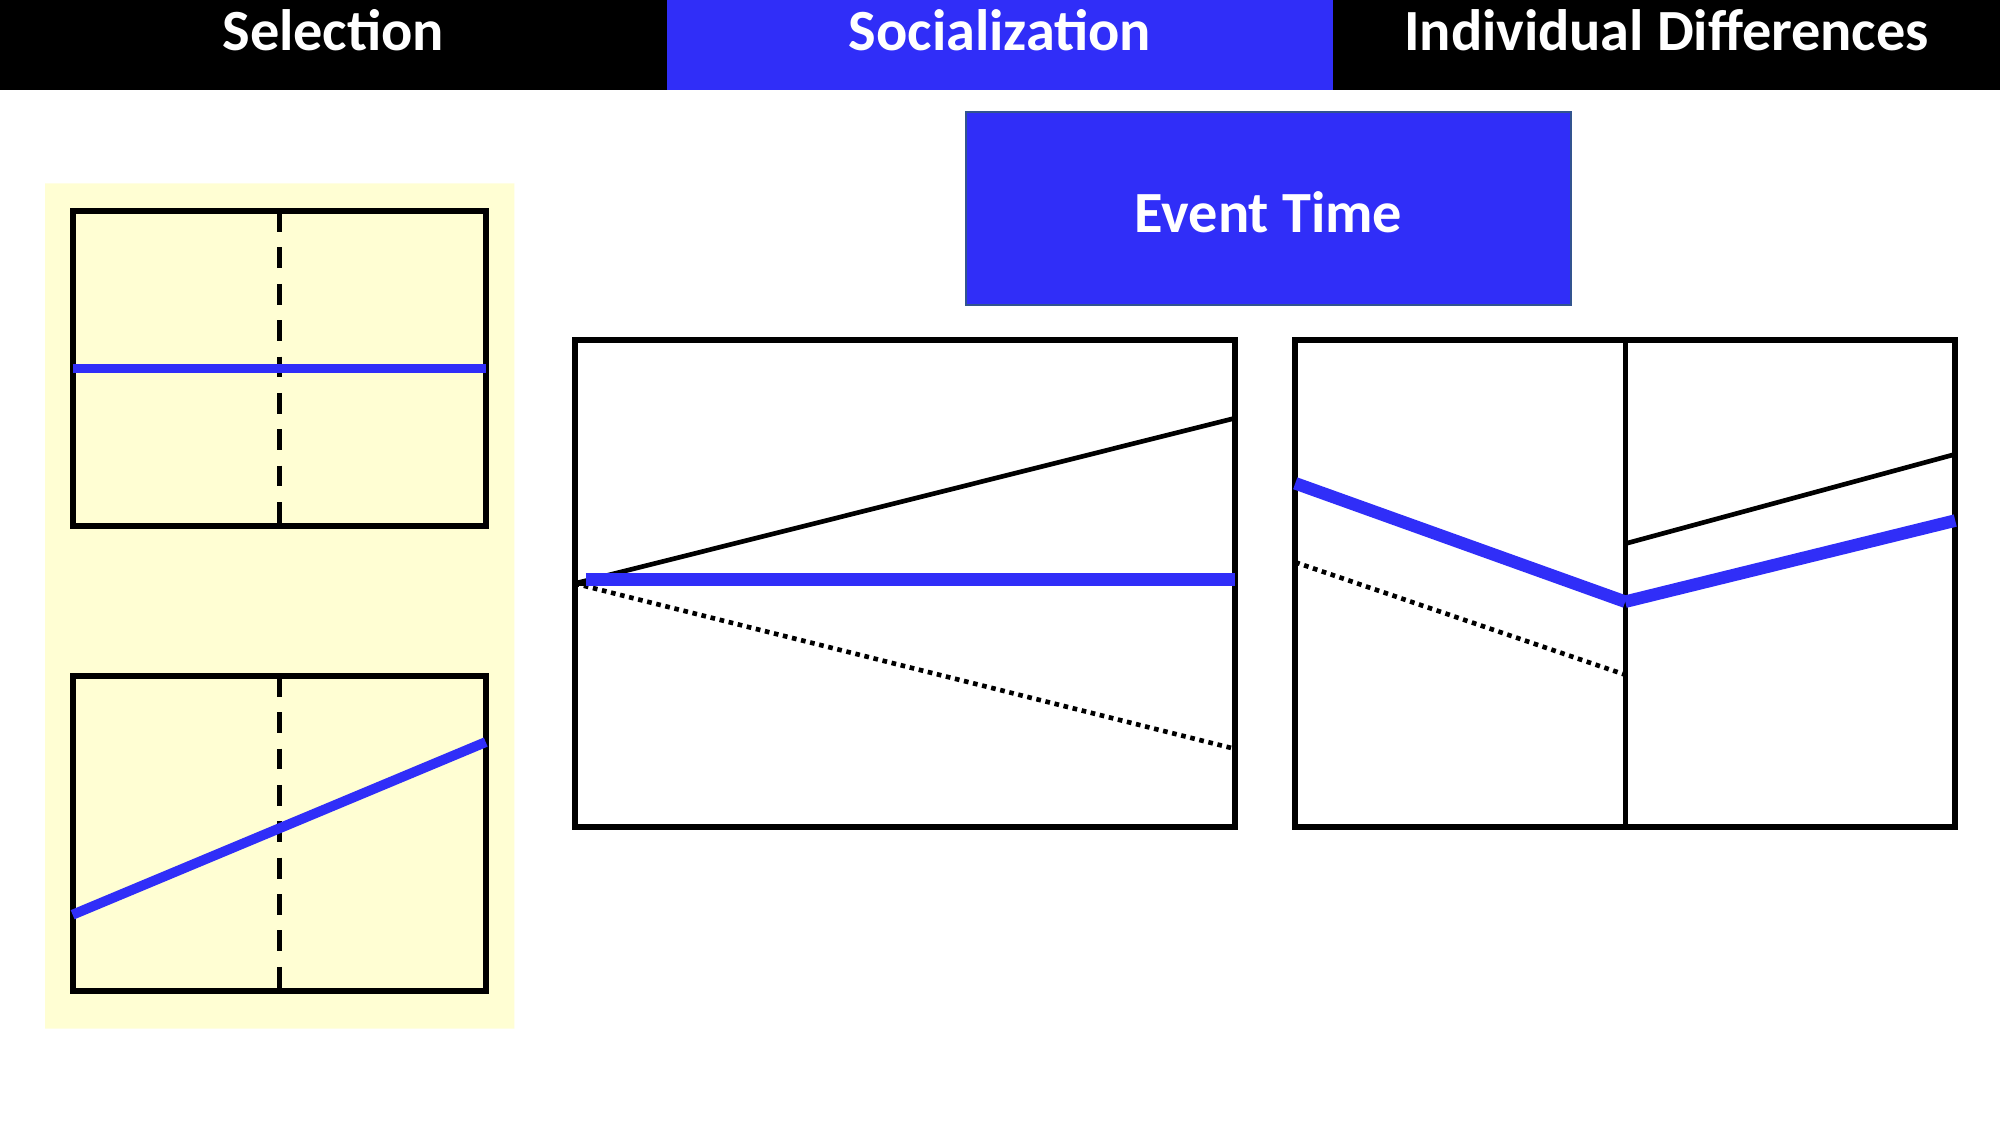

| Selection | Socialization | Individual Differences |
| --- | --- | --- |
Event Time